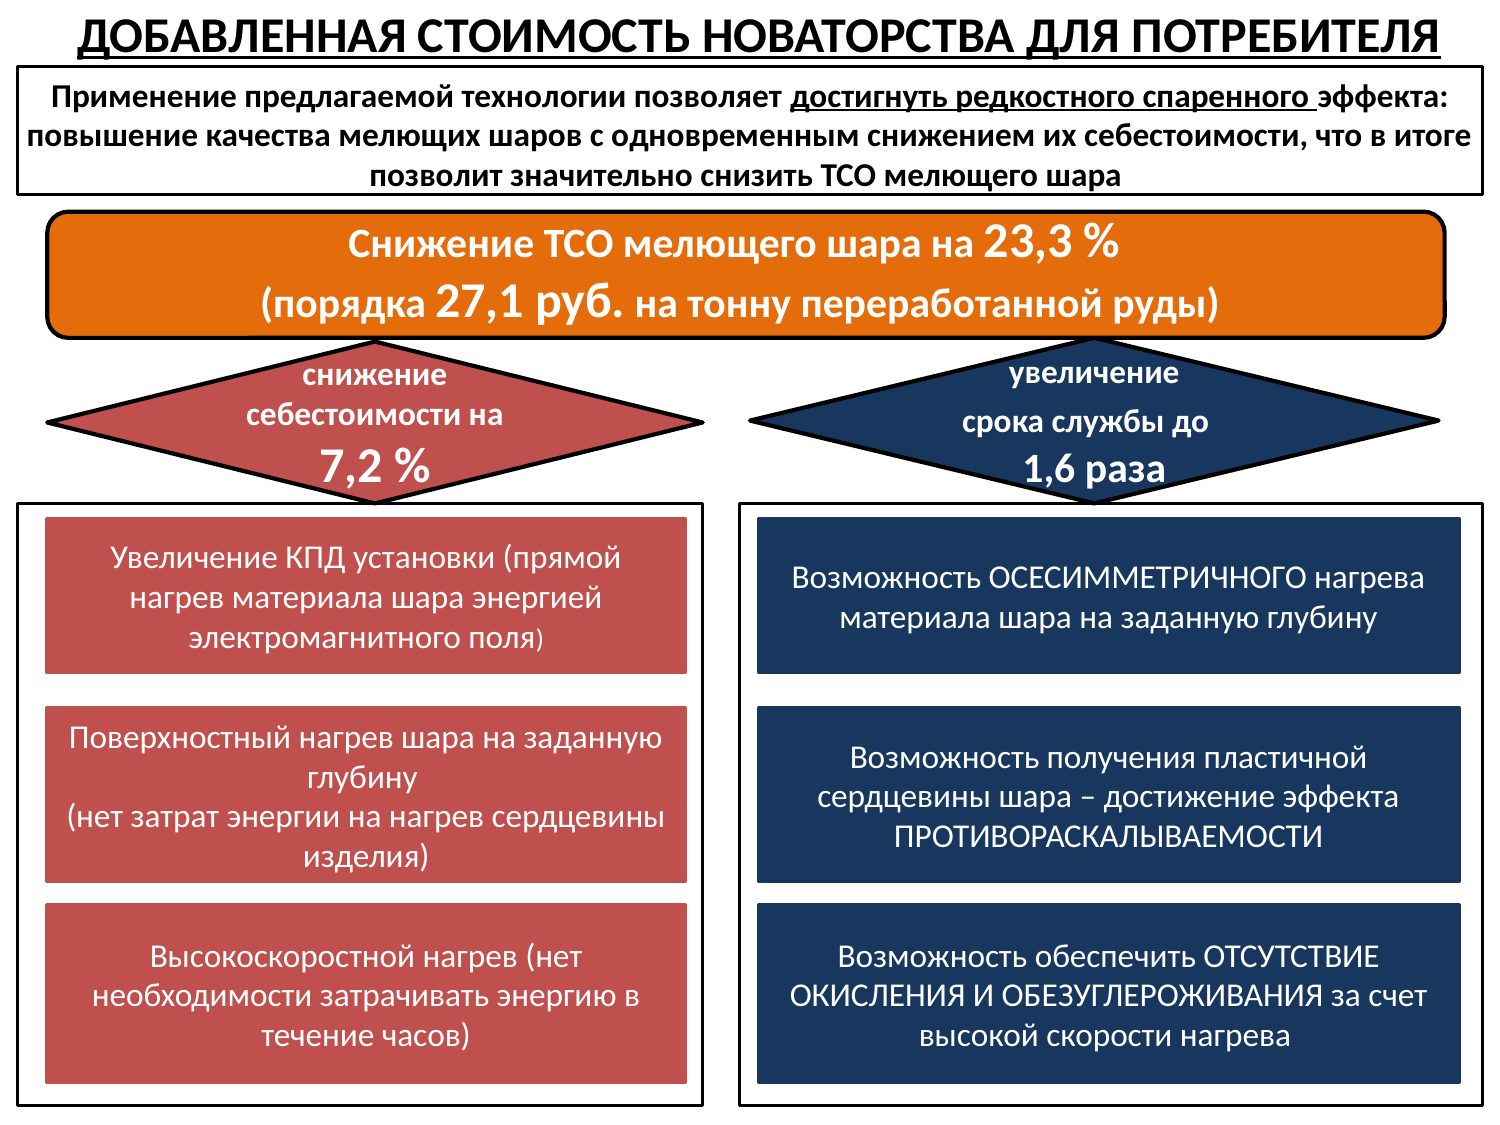

ДОБАВЛЕННАЯ СТОИМОСТЬ НОВАТОРСТВА ДЛЯ ПОТРЕБИТЕЛЯ
Применение предлагаемой технологии позволяет достигнуть редкостного спаренного эффекта: повышение качества мелющих шаров с одновременным снижением их себестоимости, что в итоге позволит значительно снизить ТСО мелющего шара

Снижение TCO мелющего шара на 23,3 %
(порядка 27,1 руб. на тонну переработанной руды)

увеличение
срока службы до
1,6 раза
снижение себестоимости на
7,2 %

Увеличение КПД установки (прямой нагрев материала шара энергией электромагнитного поля)
Возможность ОСЕСИММЕТРИЧНОГО нагрева материала шара на заданную глубину
Поверхностный нагрев шара на заданную глубину
(нет затрат энергии на нагрев сердцевины изделия)
Возможность получения пластичной сердцевины шара – достижение эффекта ПРОТИВОРАСКАЛЫВАЕМОСТИ
Высокоскоростной нагрев (нет необходимости затрачивать энергию в течение часов)
Возможность обеспечить ОТСУТСТВИЕ ОКИСЛЕНИЯ И ОБЕЗУГЛЕРОЖИВАНИЯ за счет высокой скорости нагрева